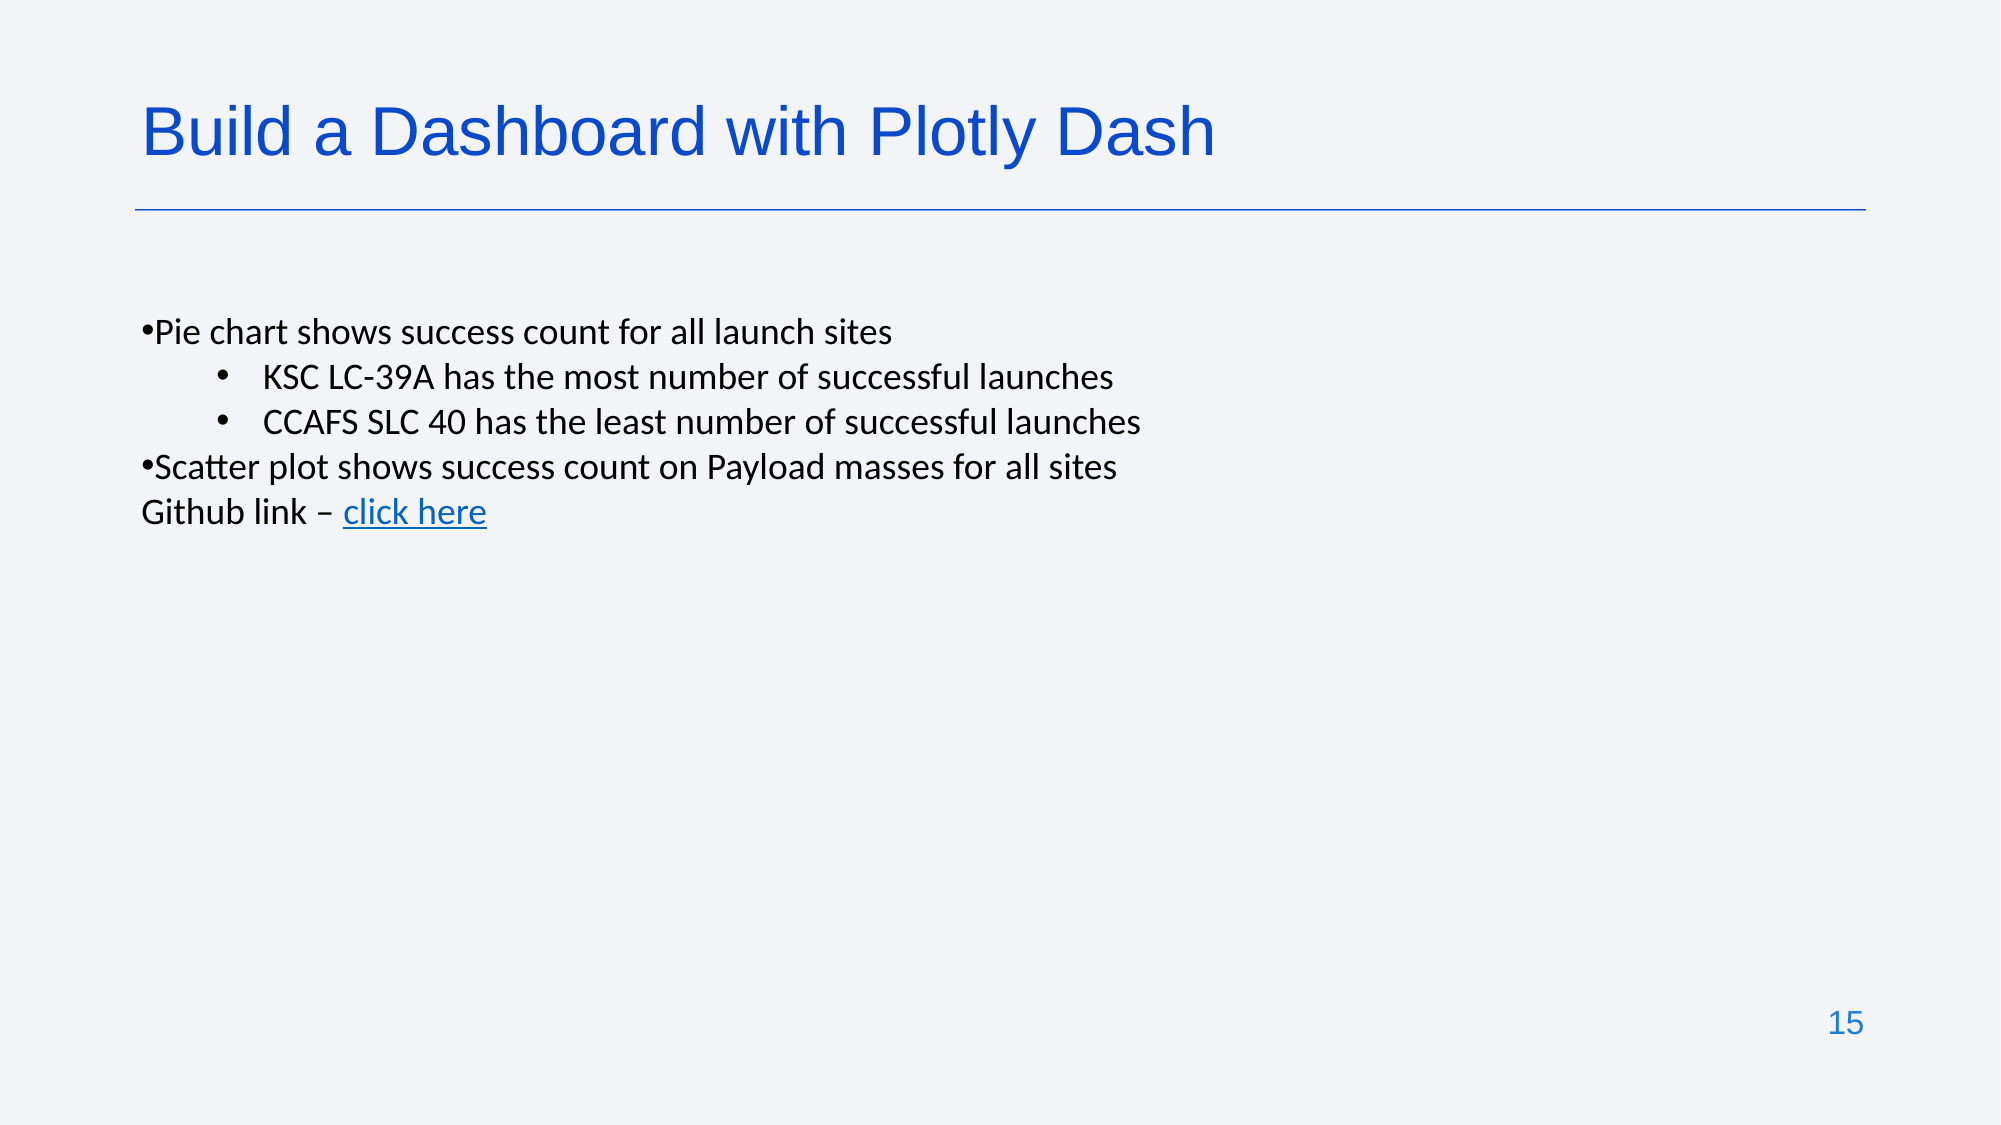

Build a Dashboard with Plotly Dash
Pie chart shows success count for all launch sites
KSC LC-39A has the most number of successful launches
CCAFS SLC 40 has the least number of successful launches
Scatter plot shows success count on Payload masses for all sites
Github link – click here
15